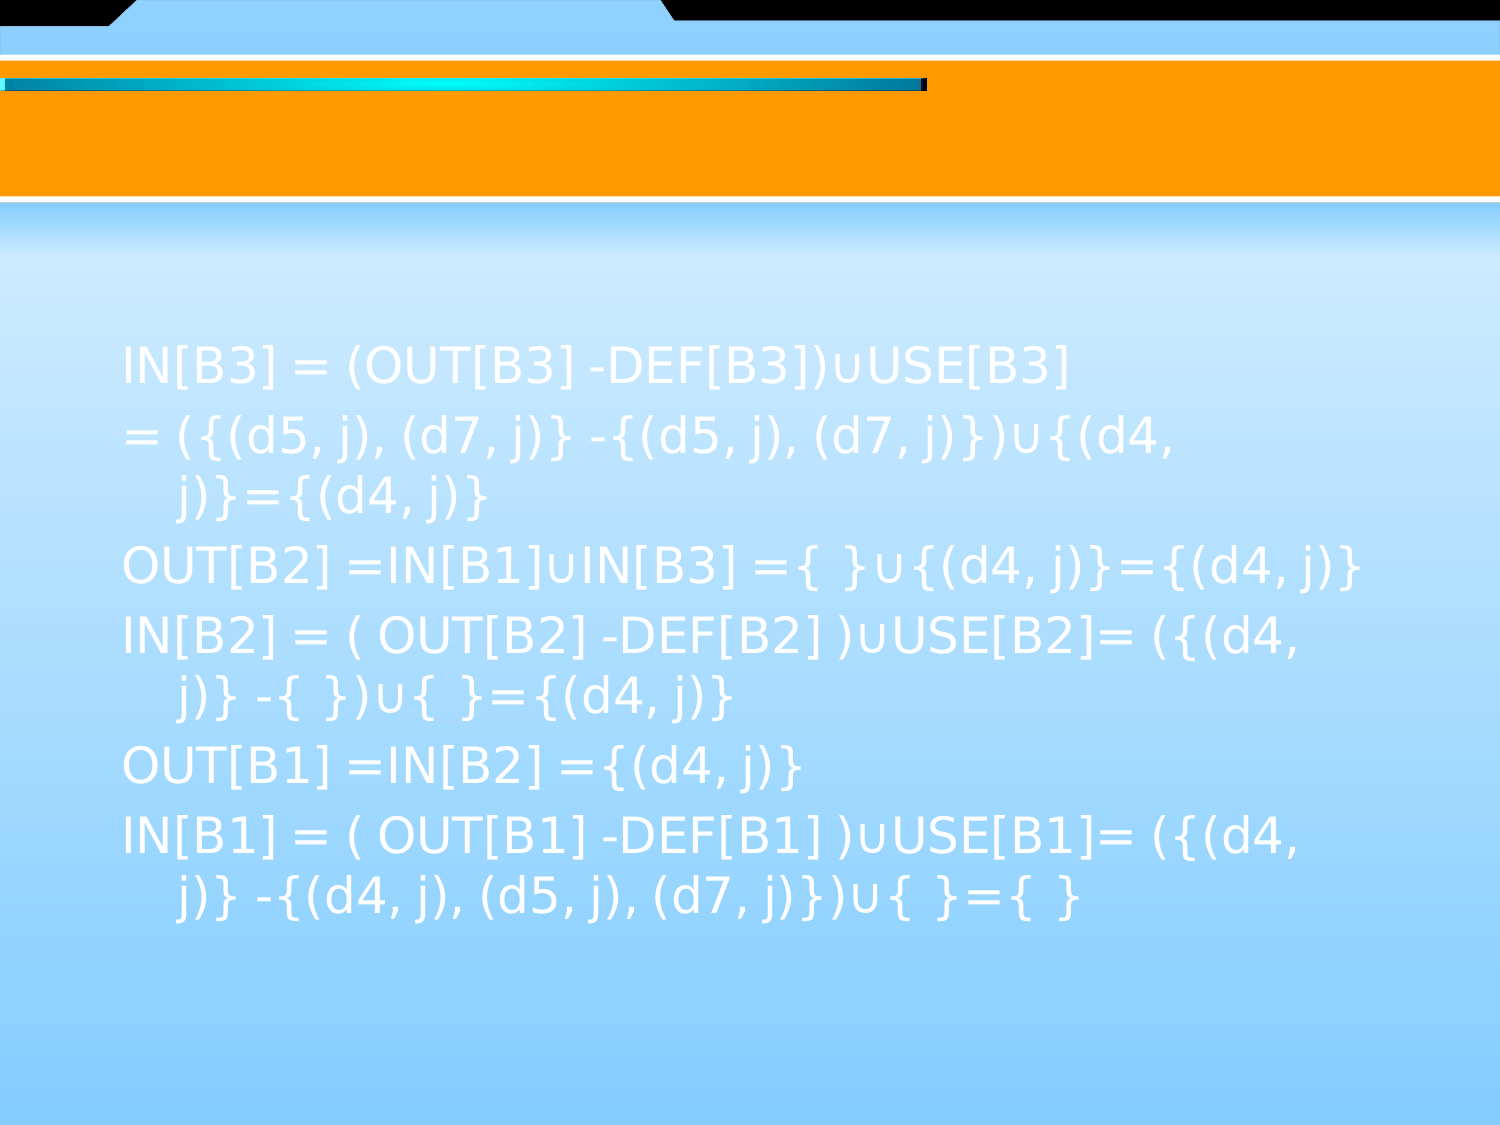

#
IN[B3] = (OUT[B3] -DEF[B3])∪USE[B3]
= ({(d5, j), (d7, j)} -{(d5, j), (d7, j)})∪{(d4, j)}={(d4, j)}
OUT[B2] =IN[B1]∪IN[B3] ={ }∪{(d4, j)}={(d4, j)}
IN[B2] = ( OUT[B2] -DEF[B2] )∪USE[B2]= ({(d4, j)} -{ })∪{ }={(d4, j)}
OUT[B1] =IN[B2] ={(d4, j)}
IN[B1] = ( OUT[B1] -DEF[B1] )∪USE[B1]= ({(d4, j)} -{(d4, j), (d5, j), (d7, j)})∪{ }={ }